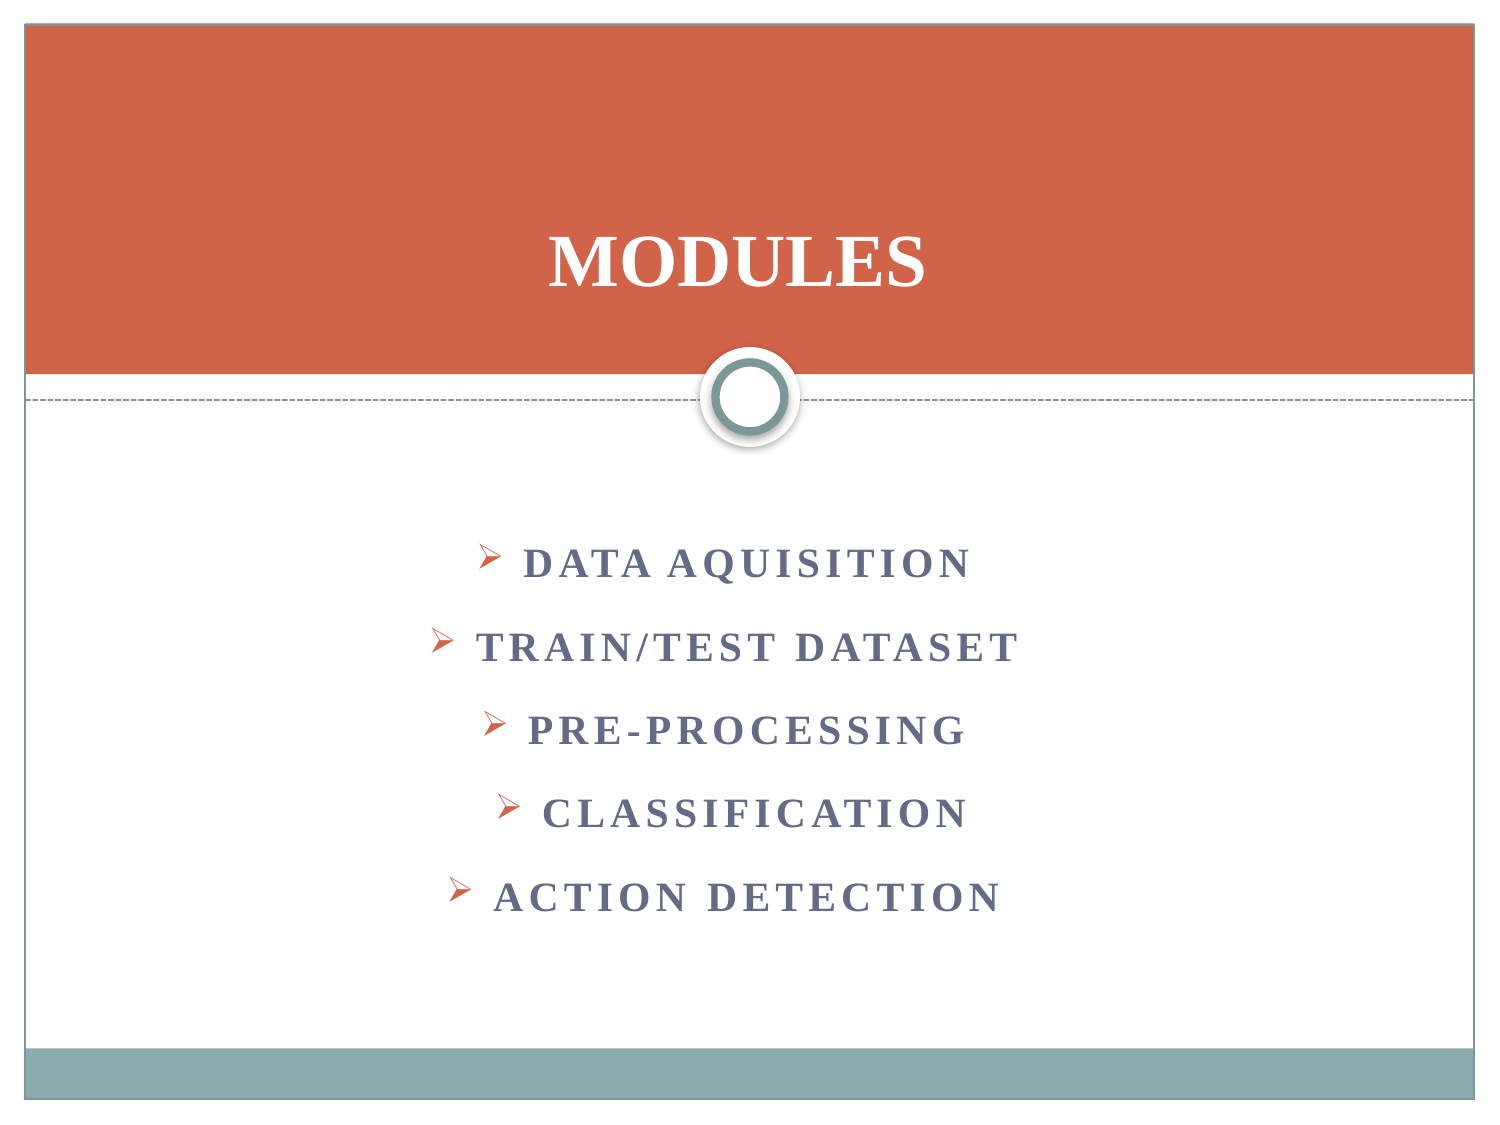

# MODULES
DATA AQUISITION
Train/test dataset
Pre-processing
Classification
ACTION DETECTION